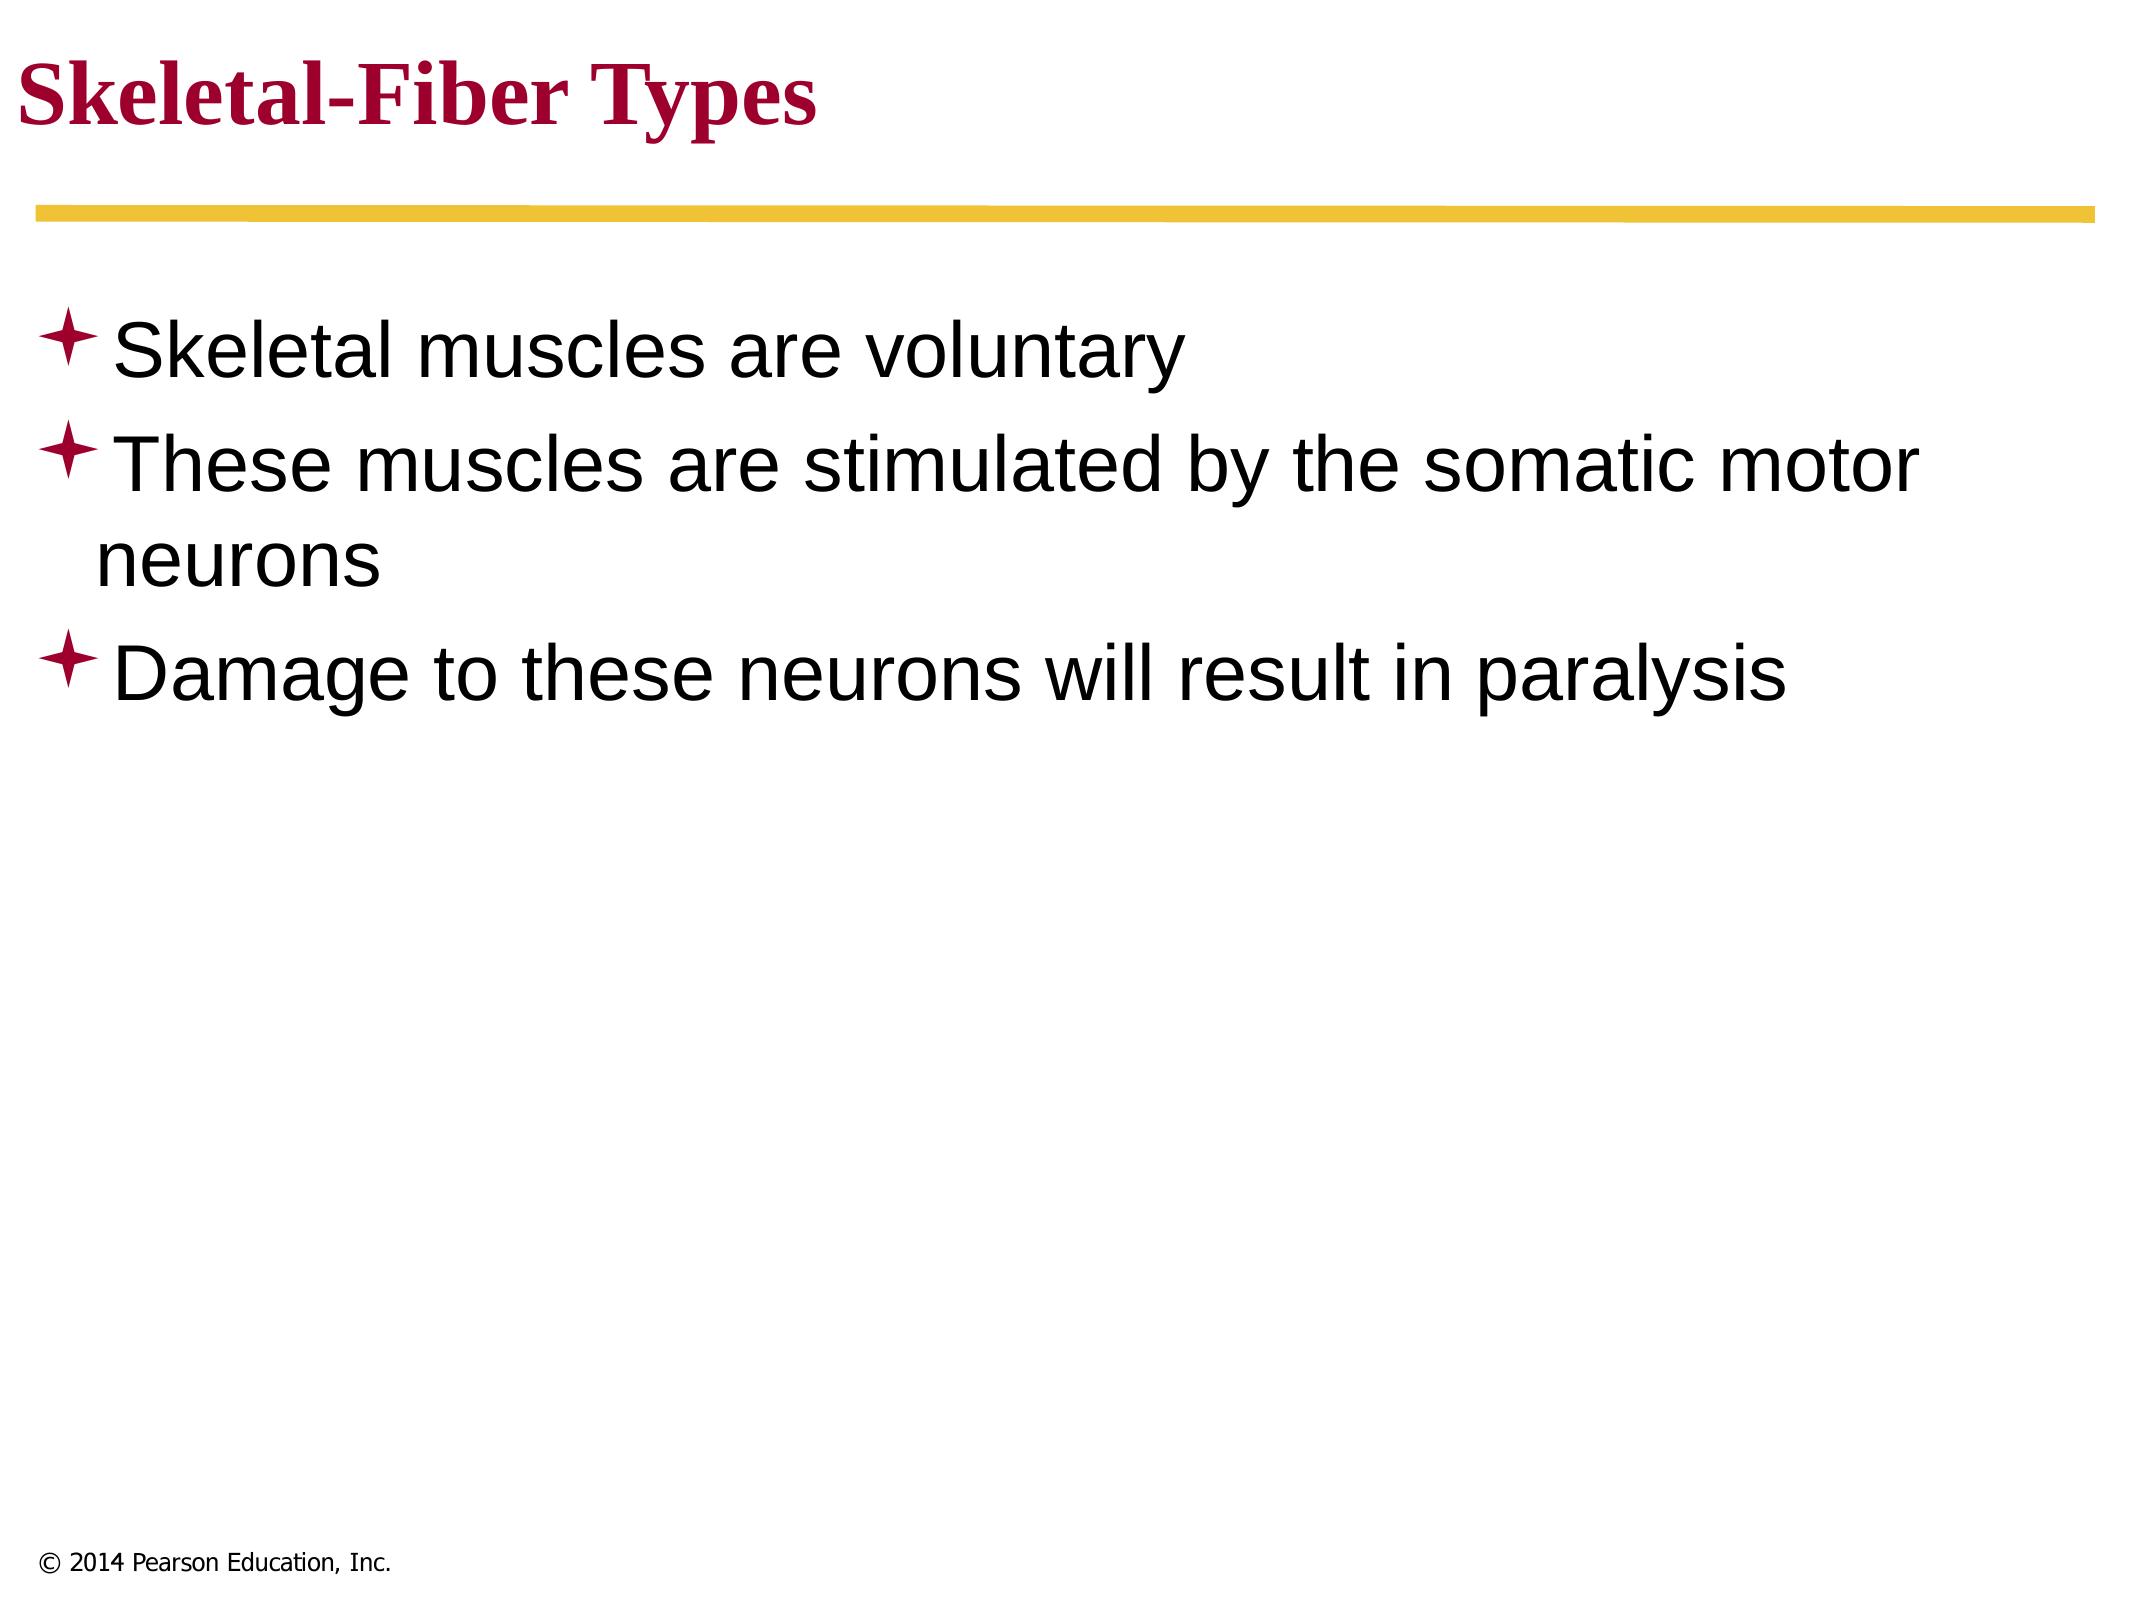

Skeletal-Fiber Types

Skeletal muscles are voluntary
These muscles are stimulated by the somatic motor neurons
Damage to these neurons will result in paralysis